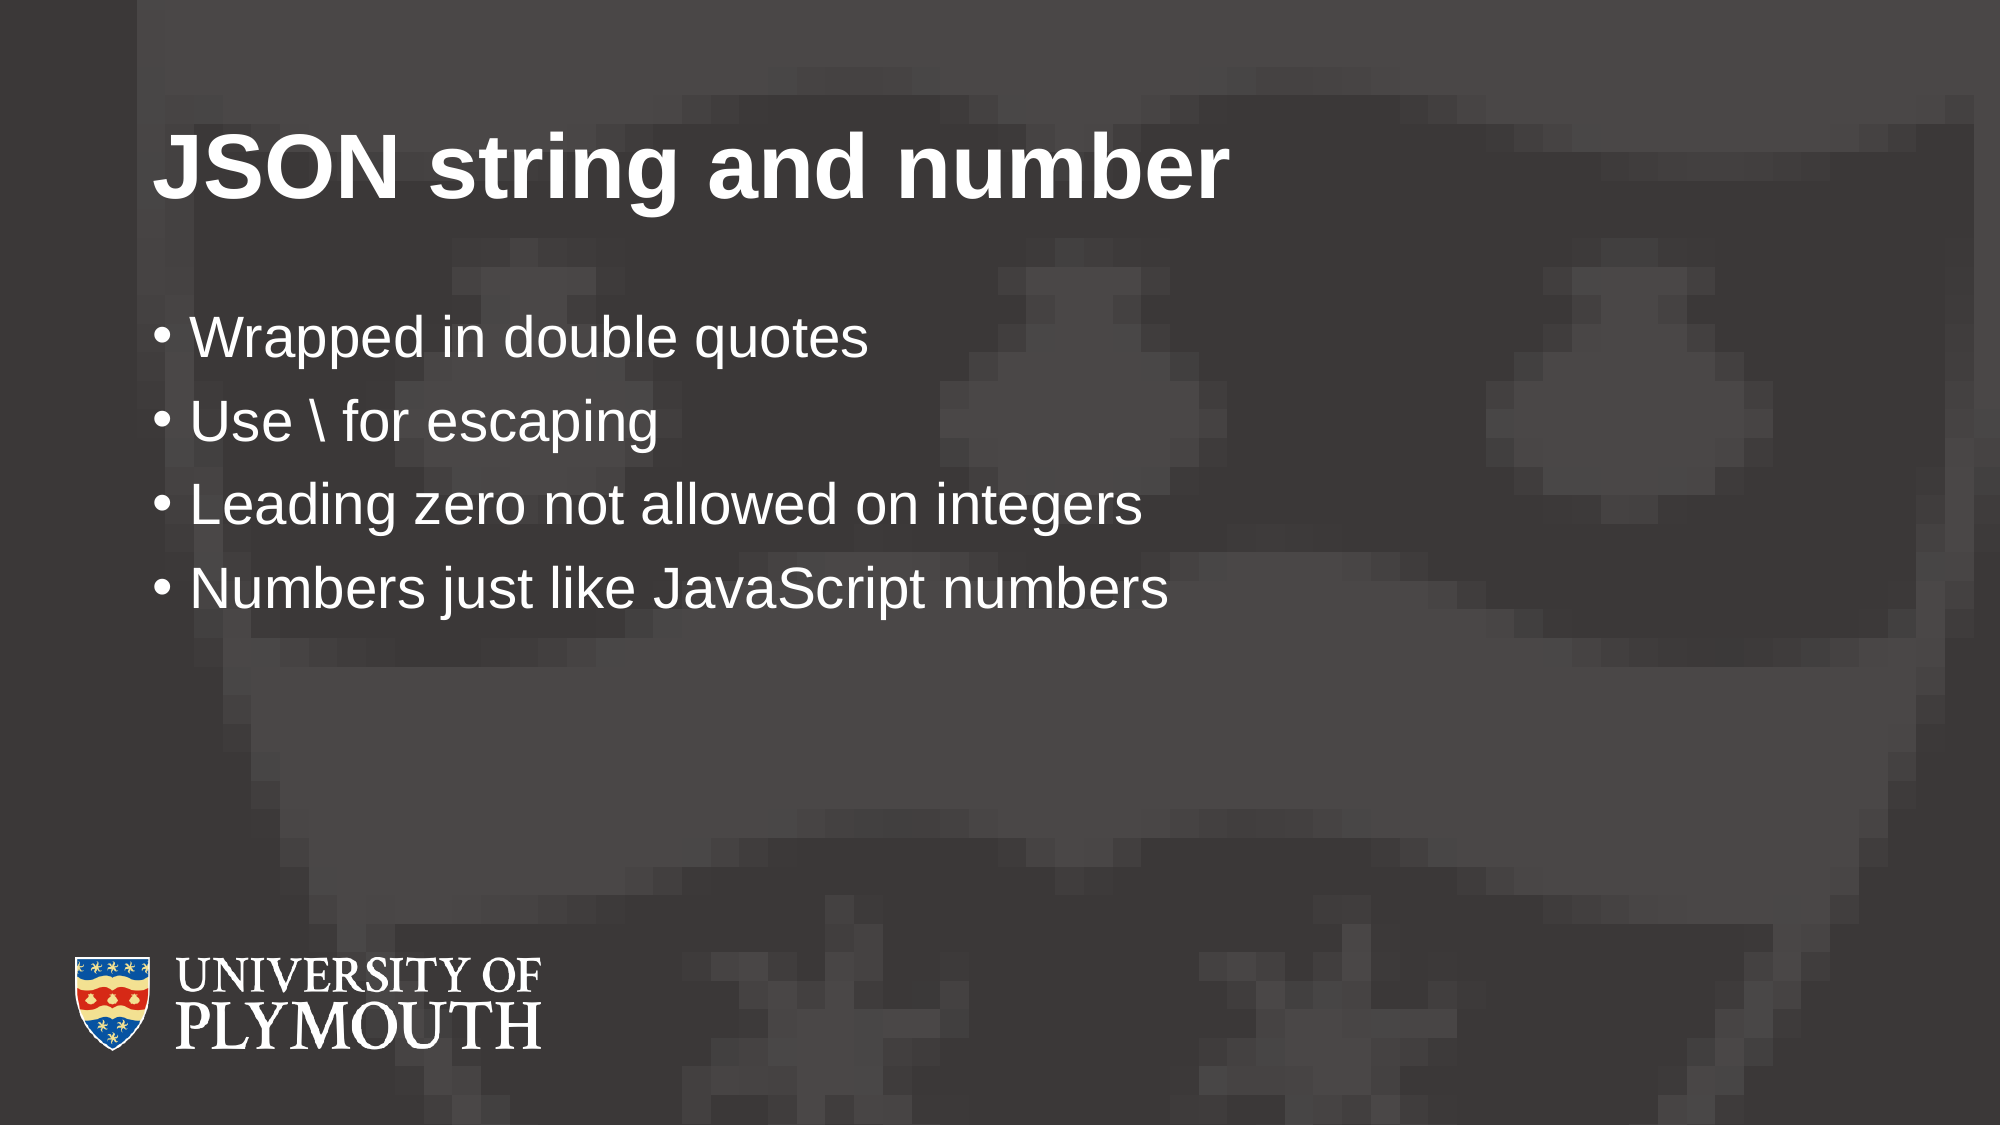

# JSON string and number
Wrapped in double quotes
Use \ for escaping
Leading zero not allowed on integers
Numbers just like JavaScript numbers